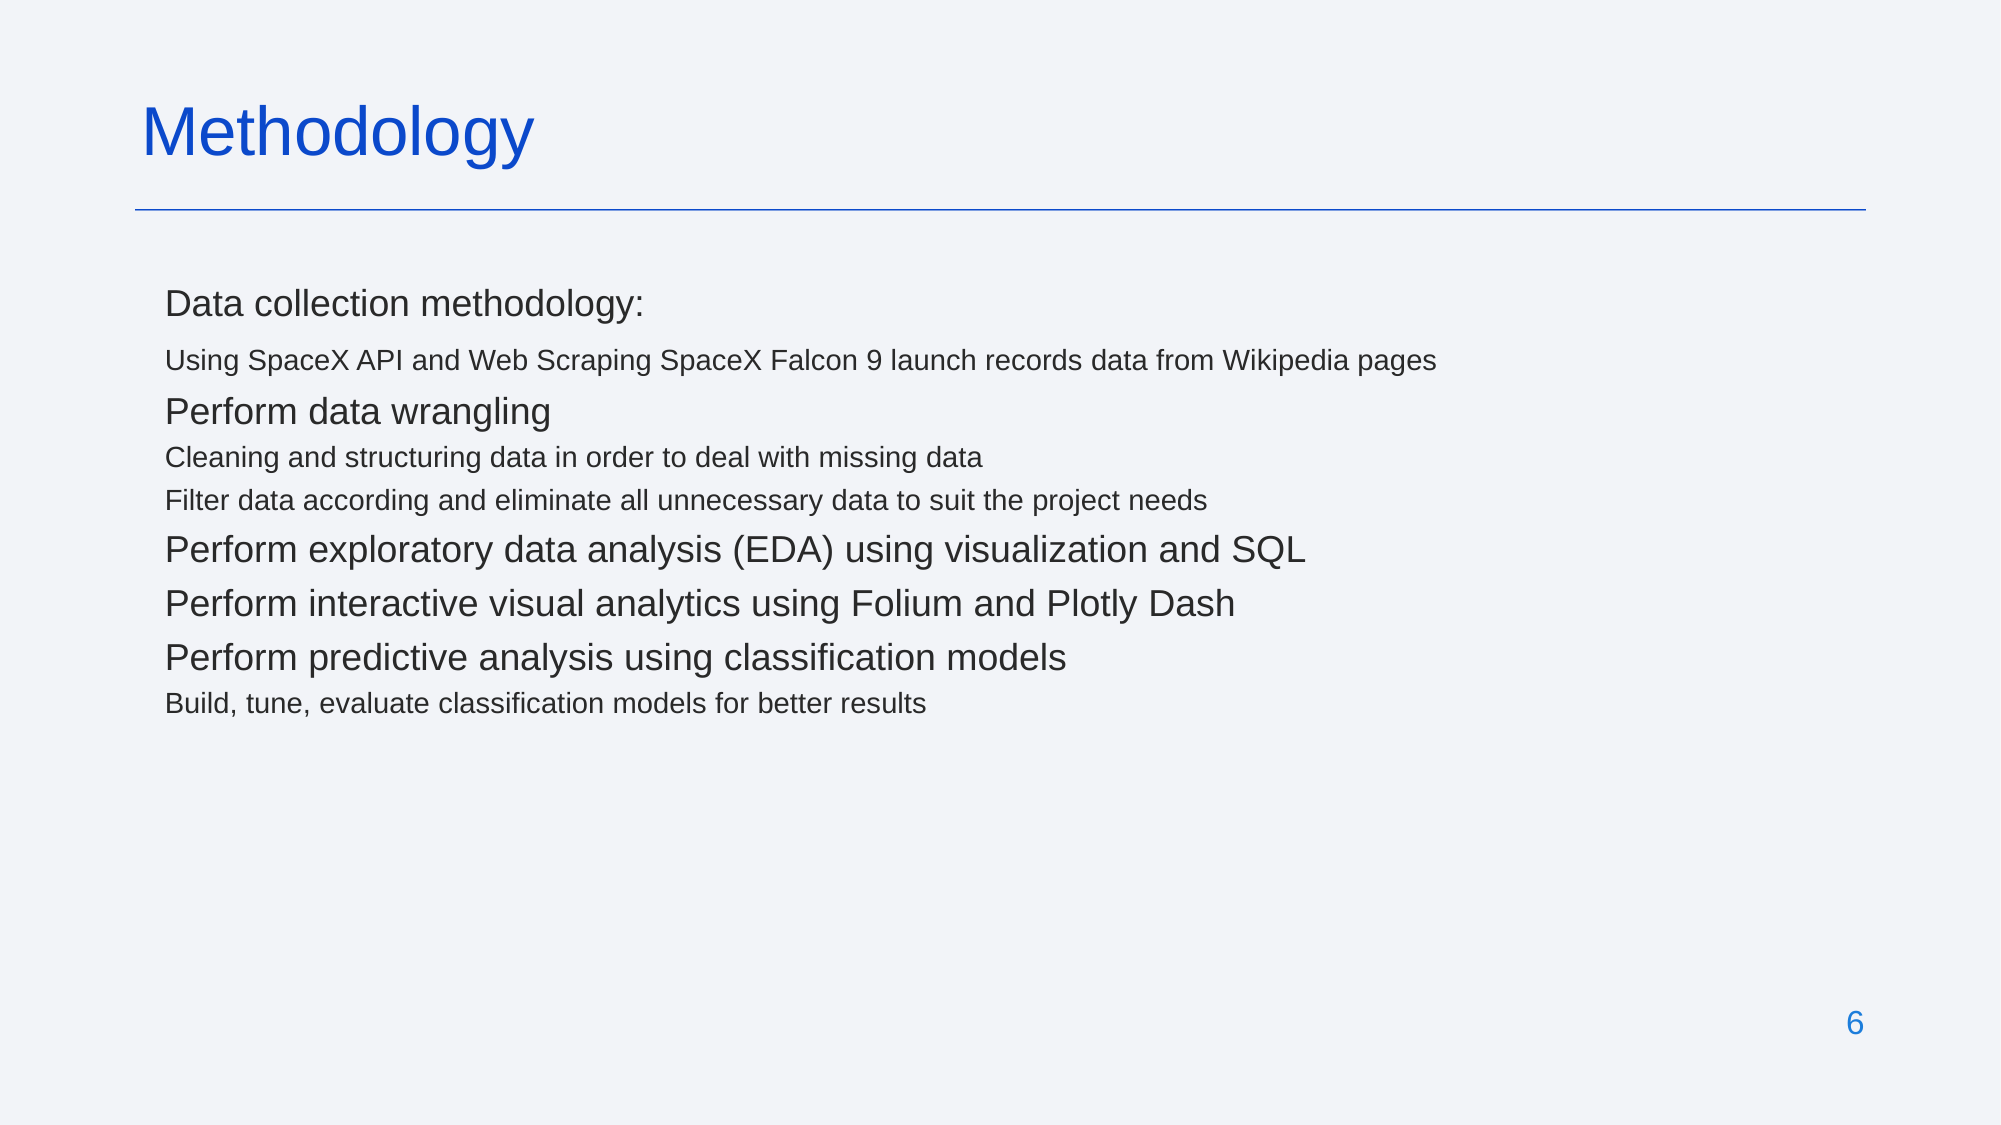

Methodology
Data collection methodology:
Using SpaceX API and Web Scraping SpaceX Falcon 9 launch records data from Wikipedia pages
Perform data wrangling
Cleaning and structuring data in order to deal with missing data
Filter data according and eliminate all unnecessary data to suit the project needs
Perform exploratory data analysis (EDA) using visualization and SQL
Perform interactive visual analytics using Folium and Plotly Dash
Perform predictive analysis using classification models
Build, tune, evaluate classification models for better results
6